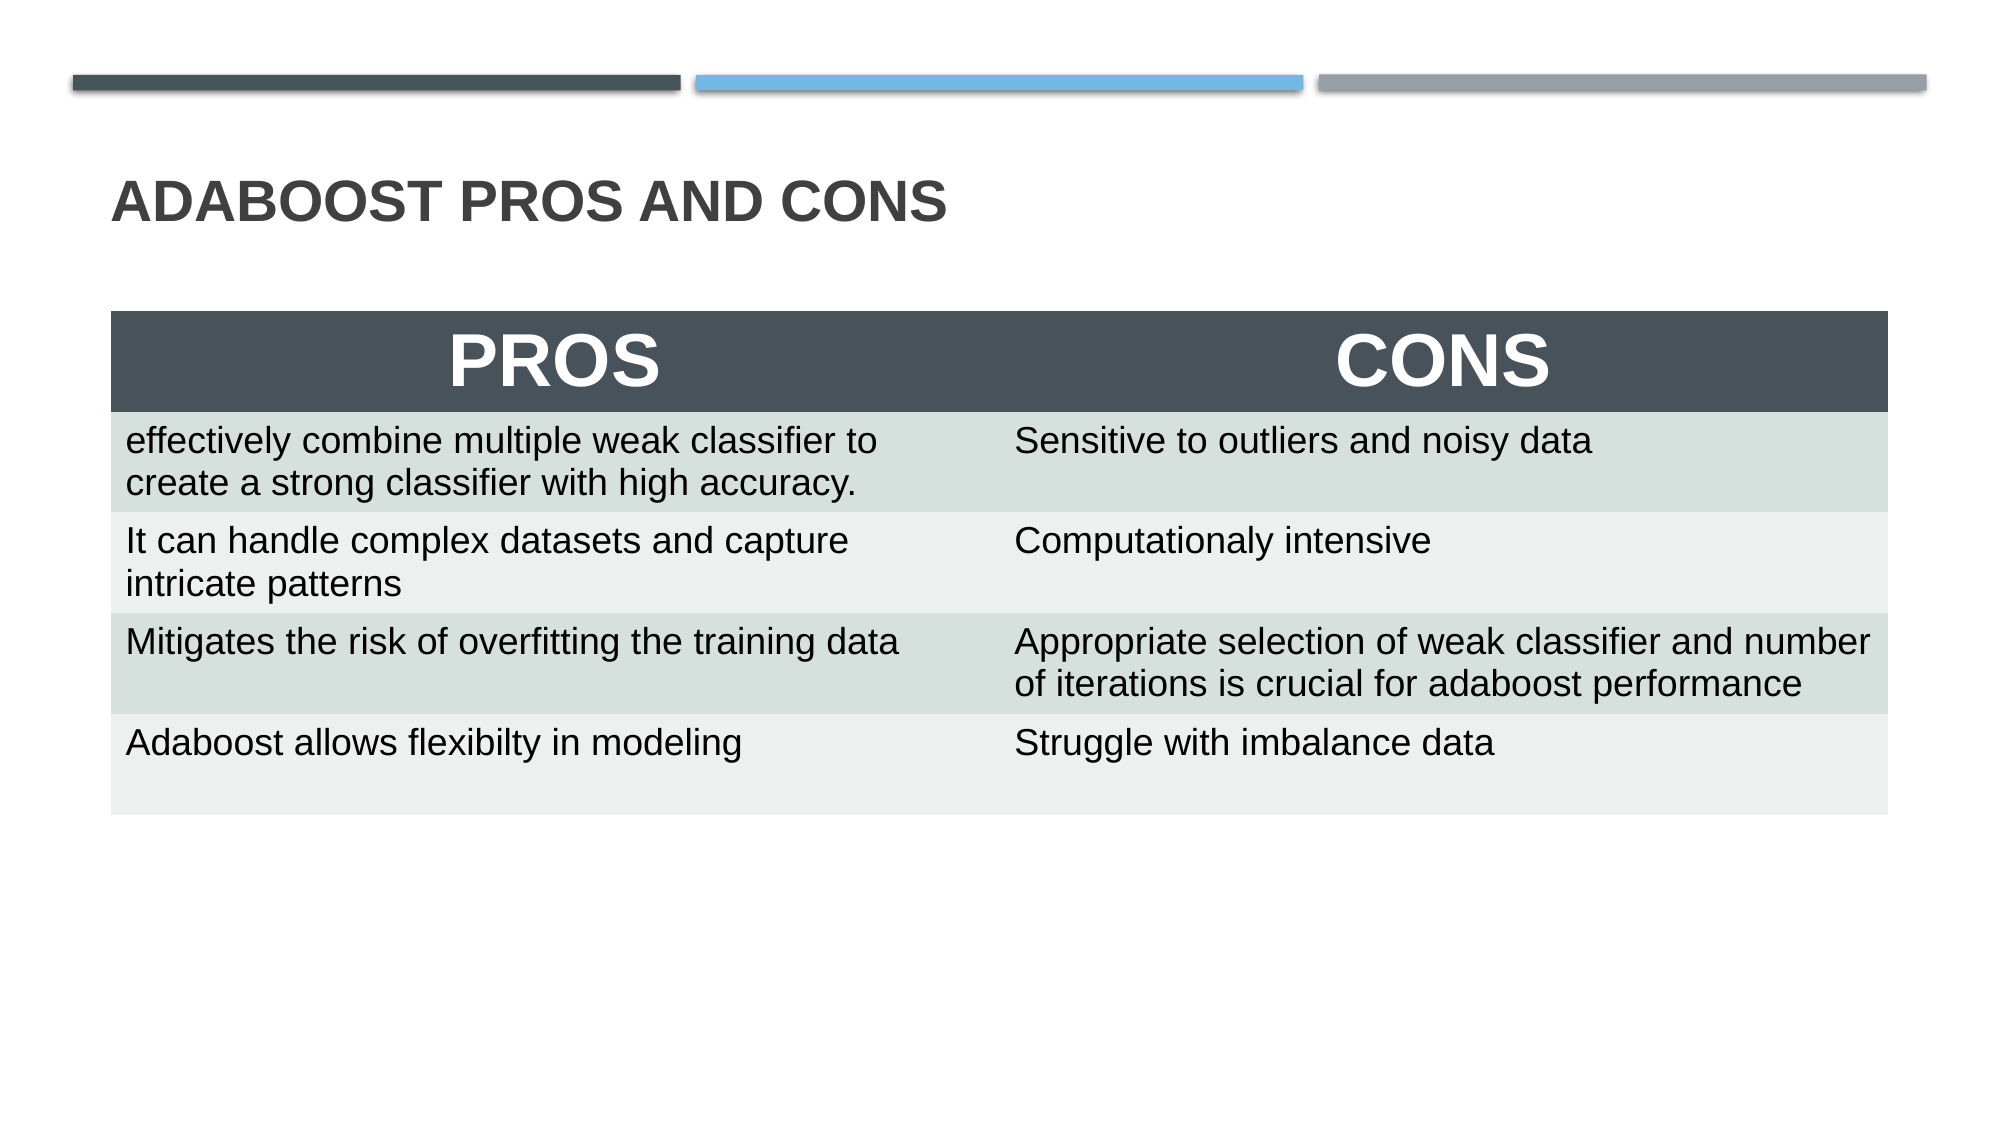

# AdaBoost PROS AND CONS
| PROS | CONS |
| --- | --- |
| effectively combine multiple weak classifier to create a strong classifier with high accuracy. | Sensitive to outliers and noisy data |
| It can handle complex datasets and capture intricate patterns | Computationaly intensive |
| Mitigates the risk of overfitting the training data | Appropriate selection of weak classifier and number of iterations is crucial for adaboost performance |
| Adaboost allows flexibilty in modeling | Struggle with imbalance data |